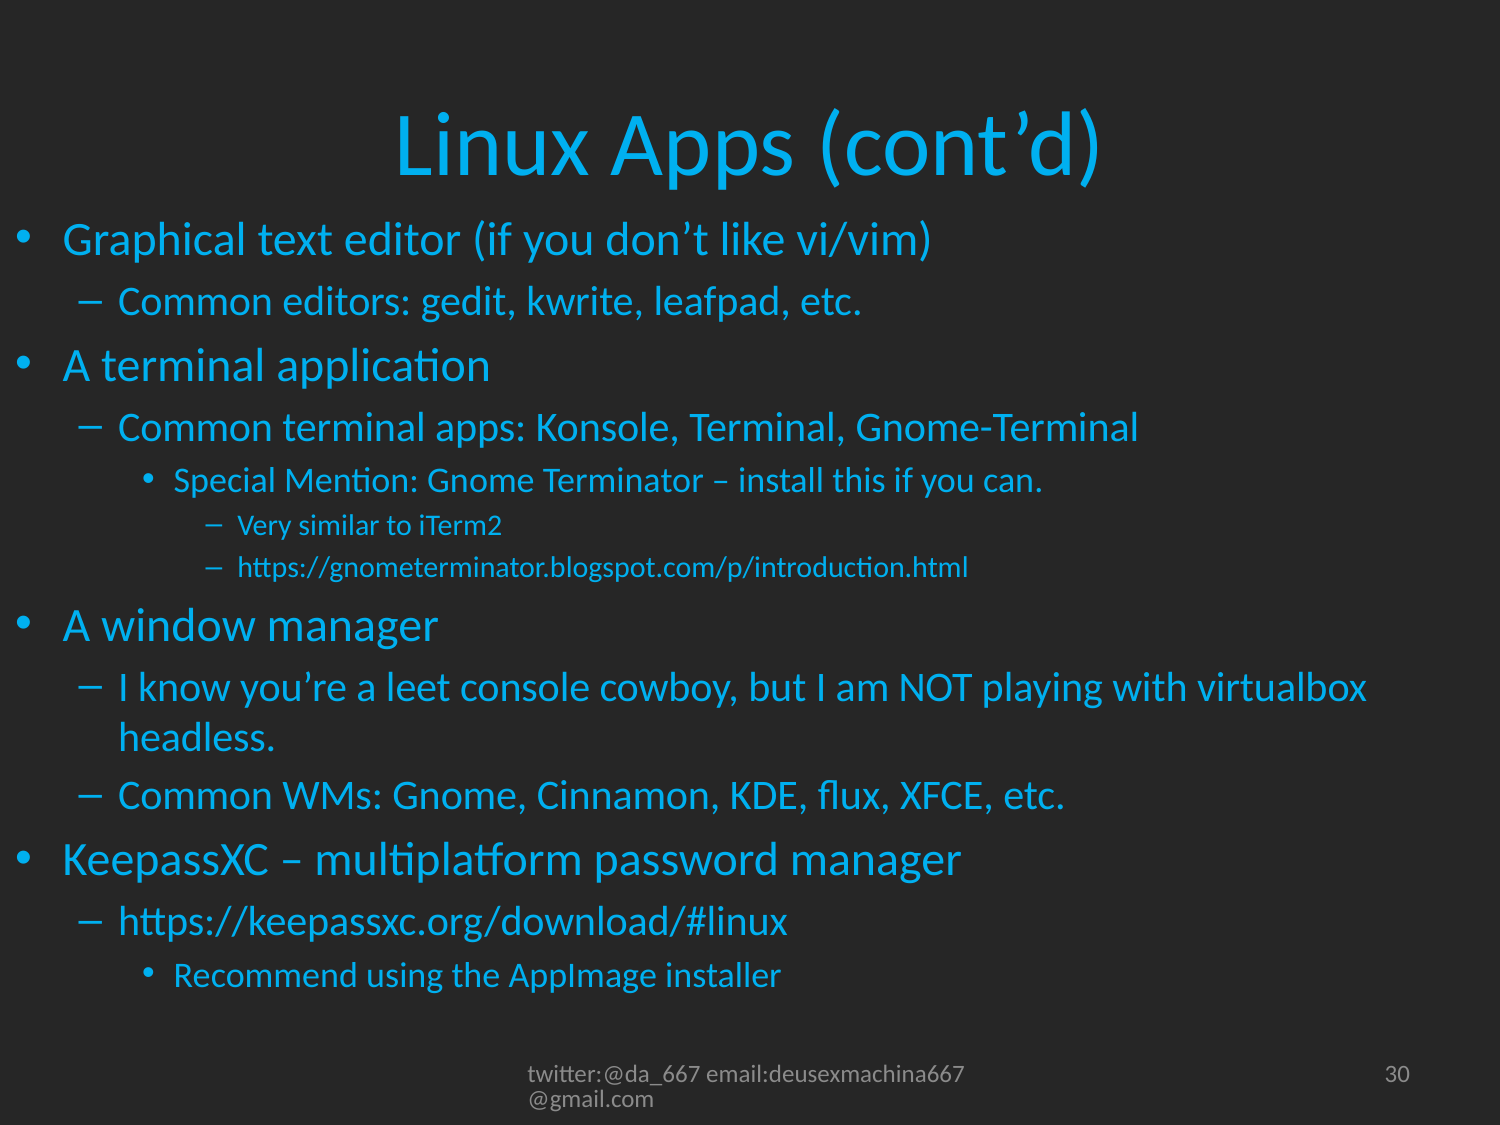

# Linux Apps (cont’d)
Graphical text editor (if you don’t like vi/vim)
Common editors: gedit, kwrite, leafpad, etc.
A terminal application
Common terminal apps: Konsole, Terminal, Gnome-Terminal
Special Mention: Gnome Terminator – install this if you can.
Very similar to iTerm2
https://gnometerminator.blogspot.com/p/introduction.html
A window manager
I know you’re a leet console cowboy, but I am NOT playing with virtualbox headless.
Common WMs: Gnome, Cinnamon, KDE, flux, XFCE, etc.
KeepassXC – multiplatform password manager
https://keepassxc.org/download/#linux
Recommend using the AppImage installer

twitter:@da_667 email:deusexmachina667@gmail.com
30